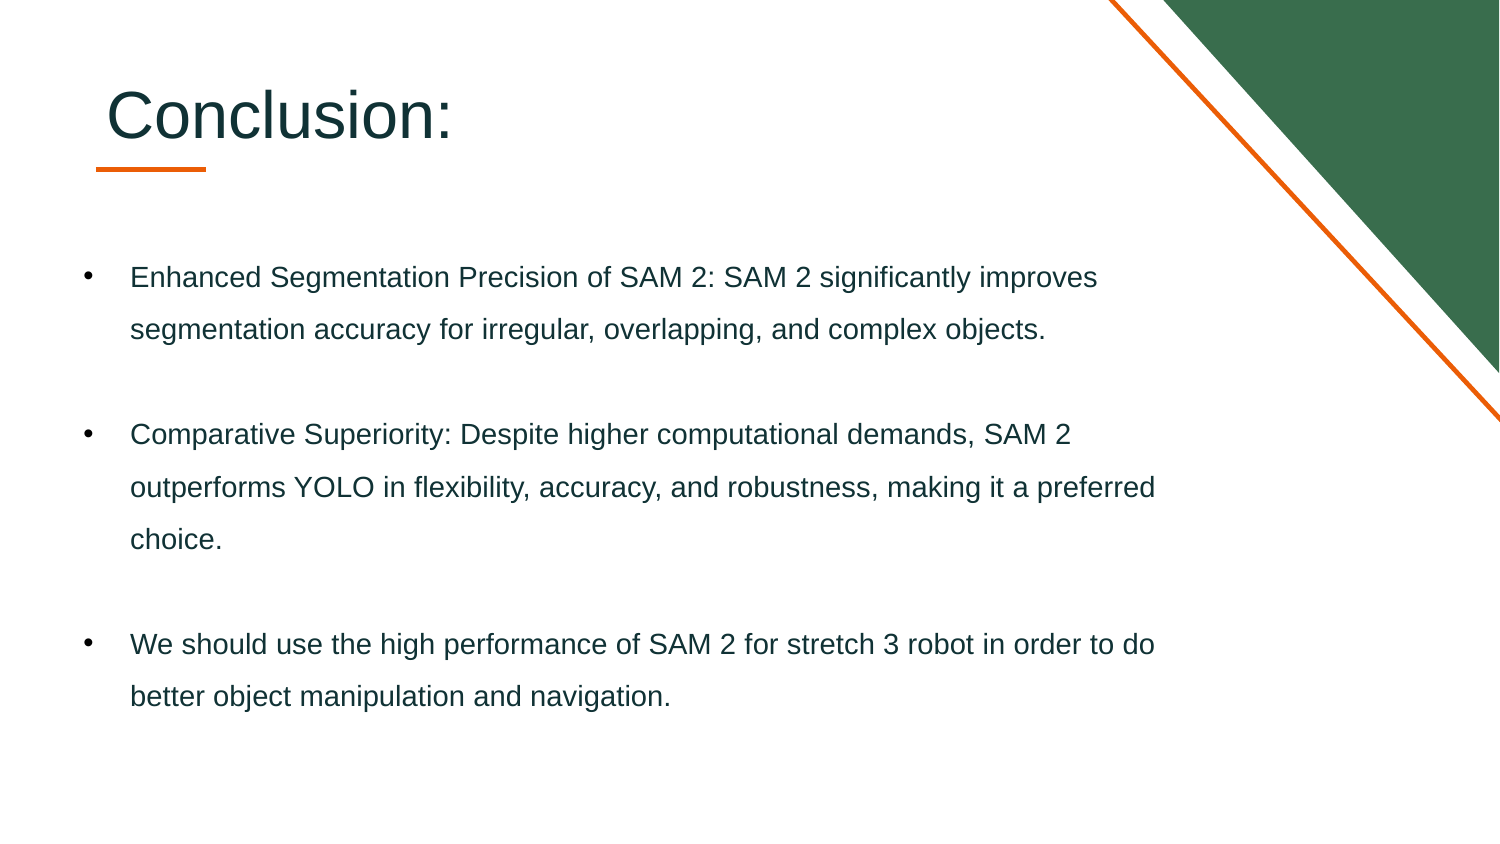

# Conclusion:
Enhanced Segmentation Precision of SAM 2: SAM 2 significantly improves segmentation accuracy for irregular, overlapping, and complex objects.

Comparative Superiority: Despite higher computational demands, SAM 2 outperforms YOLO in flexibility, accuracy, and robustness, making it a preferred choice.

We should use the high performance of SAM 2 for stretch 3 robot in order to do better object manipulation and navigation.